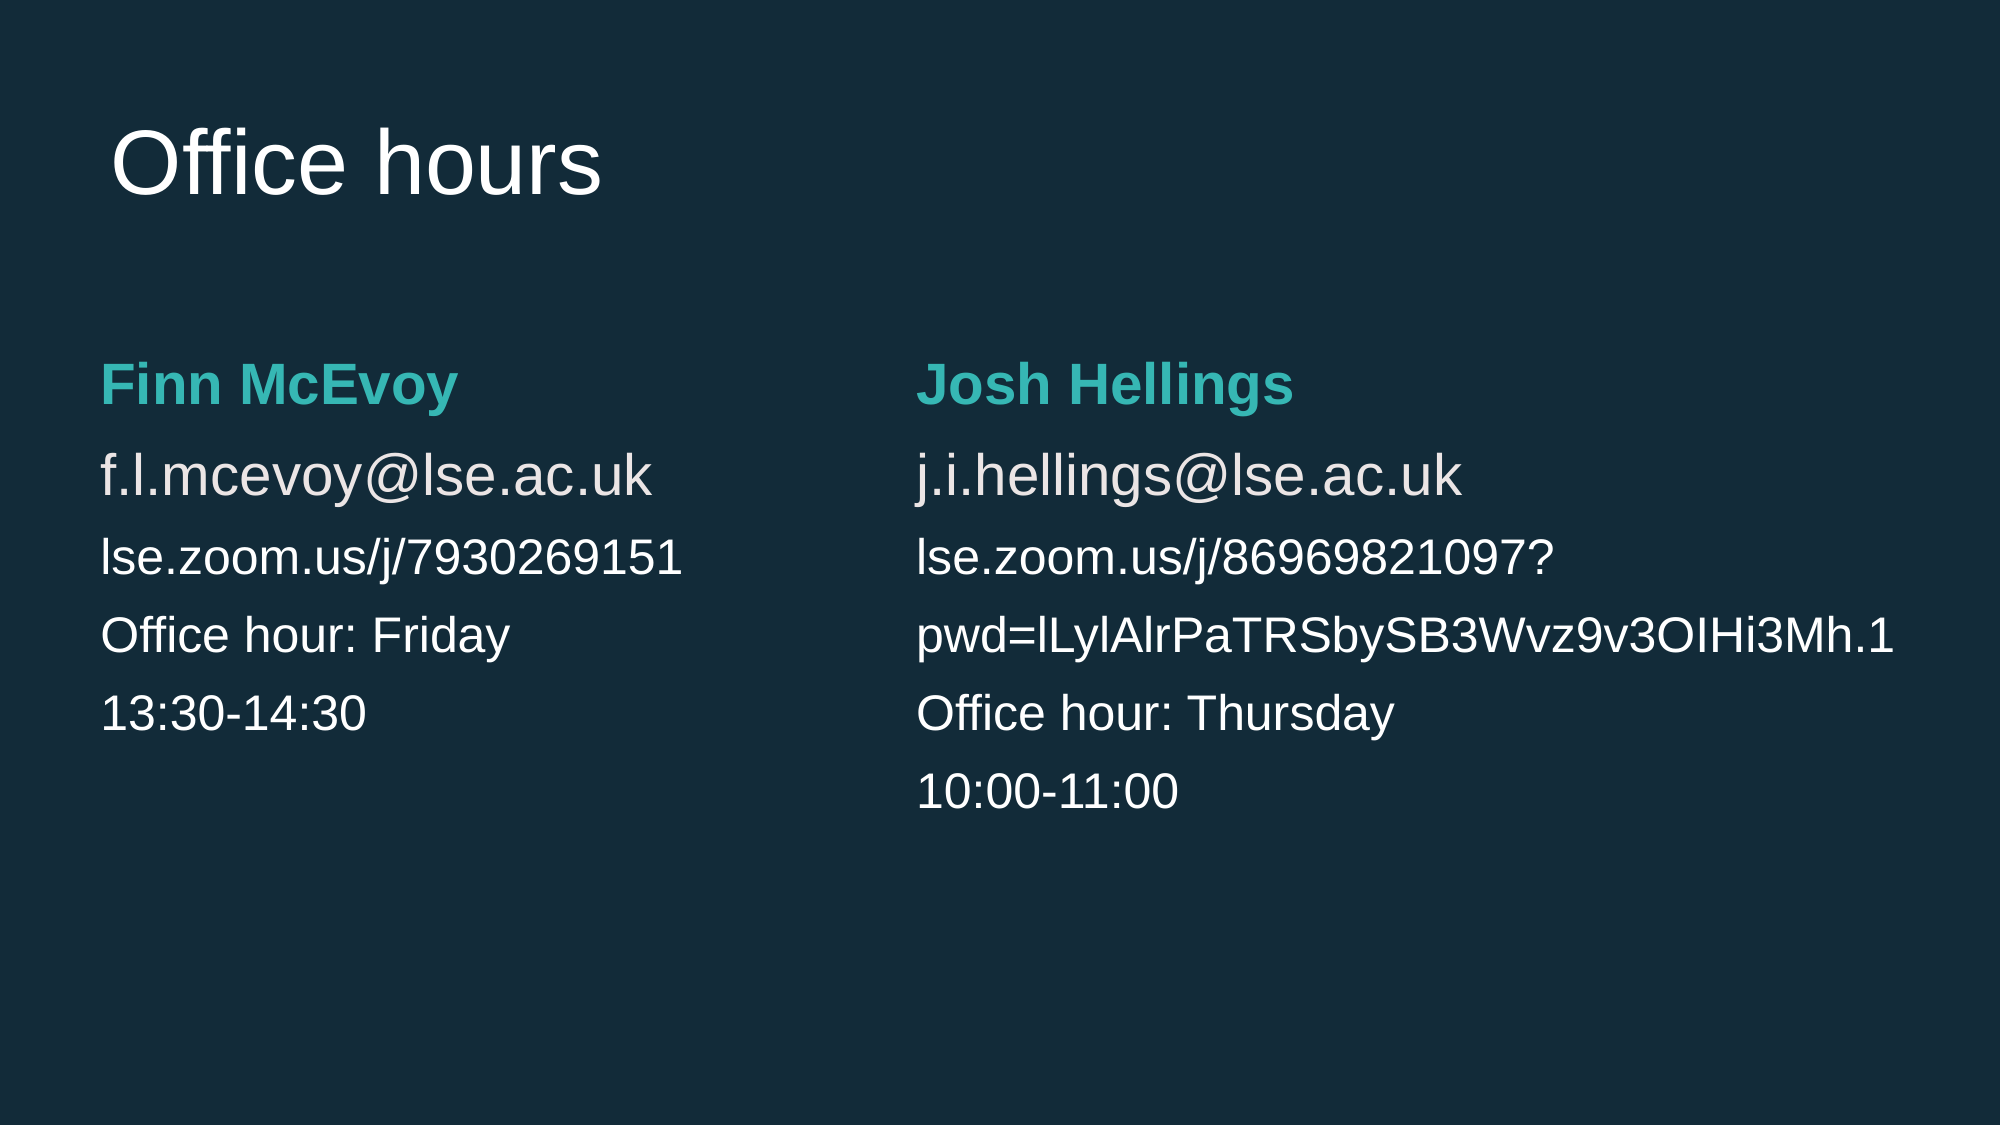

# Office hours

Finn McEvoy
f.l.mcevoy@lse.ac.uk
lse.zoom.us/j/7930269151
Office hour: Friday
13:30-14:30

Josh Hellings
j.i.hellings@lse.ac.uk
lse.zoom.us/j/86969821097?pwd=lLylAlrPaTRSbySB3Wvz9v3OIHi3Mh.1
Office hour: Thursday
10:00-11:00